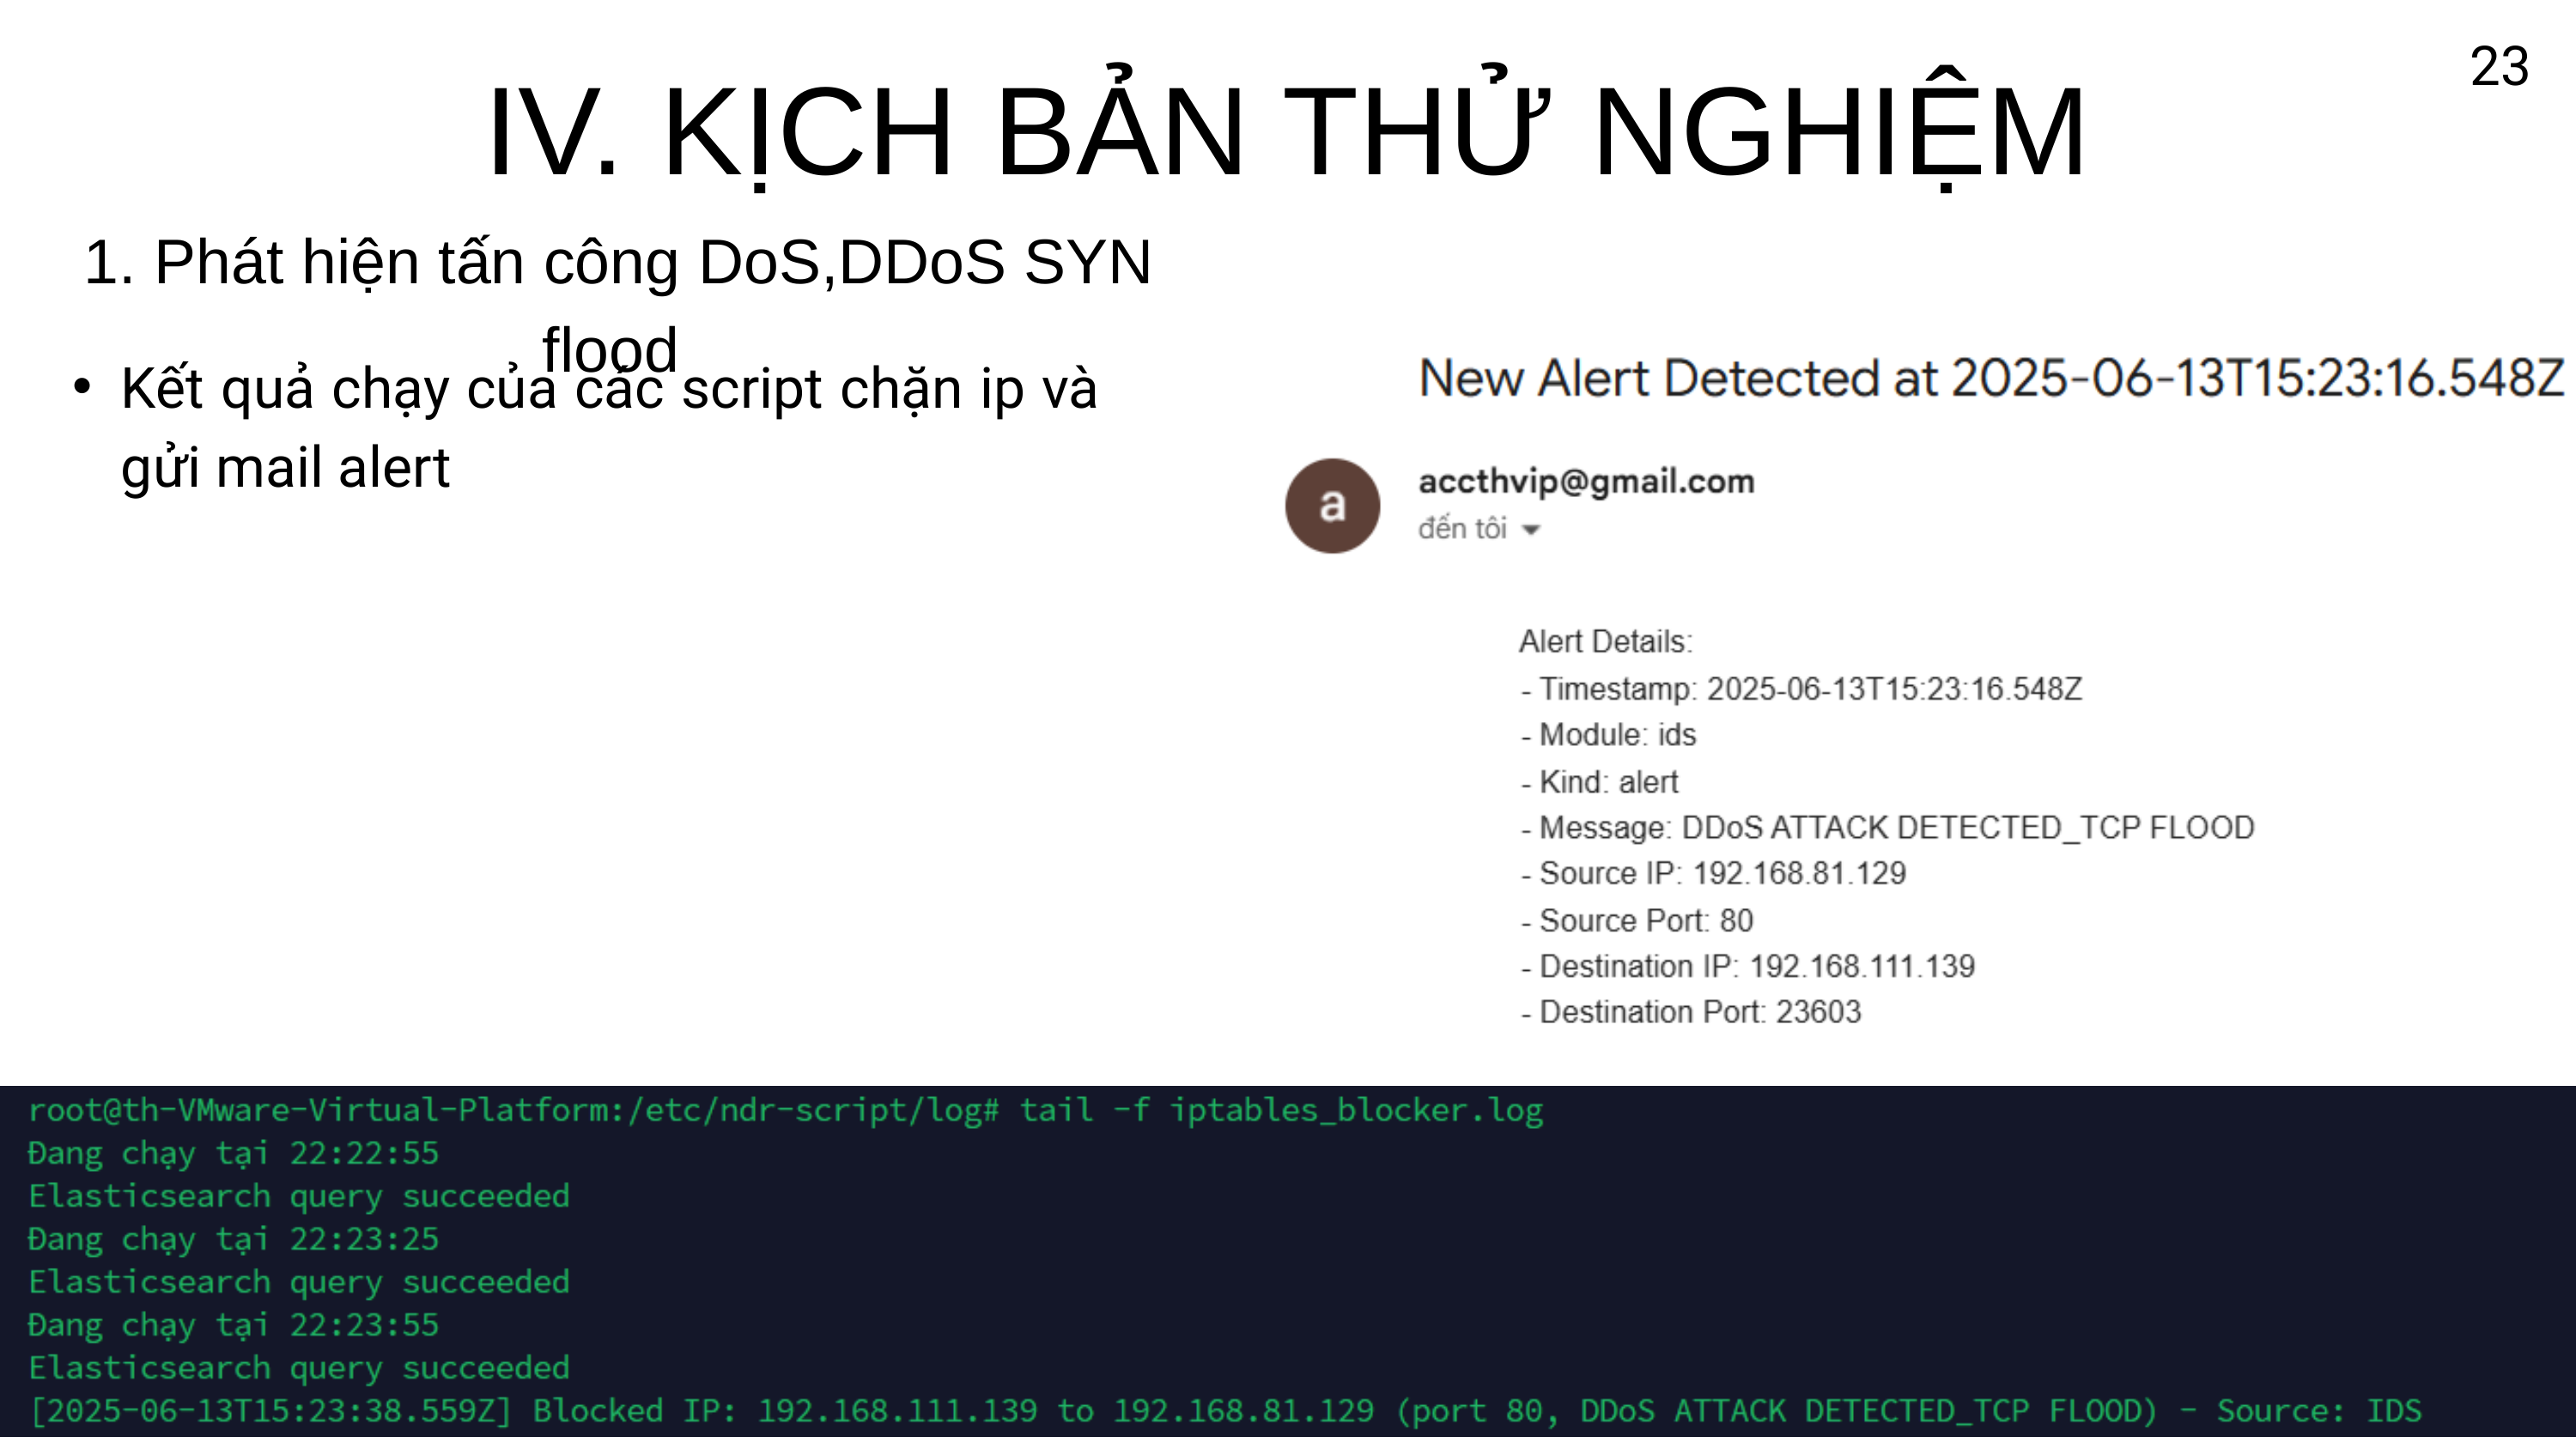

23
IV. KỊCH BẢN THỬ NGHIỆM
1. Phát hiện tấn công DoS,DDoS SYN flood

Kết quả chạy của các script chặn ip và gửi mail alert